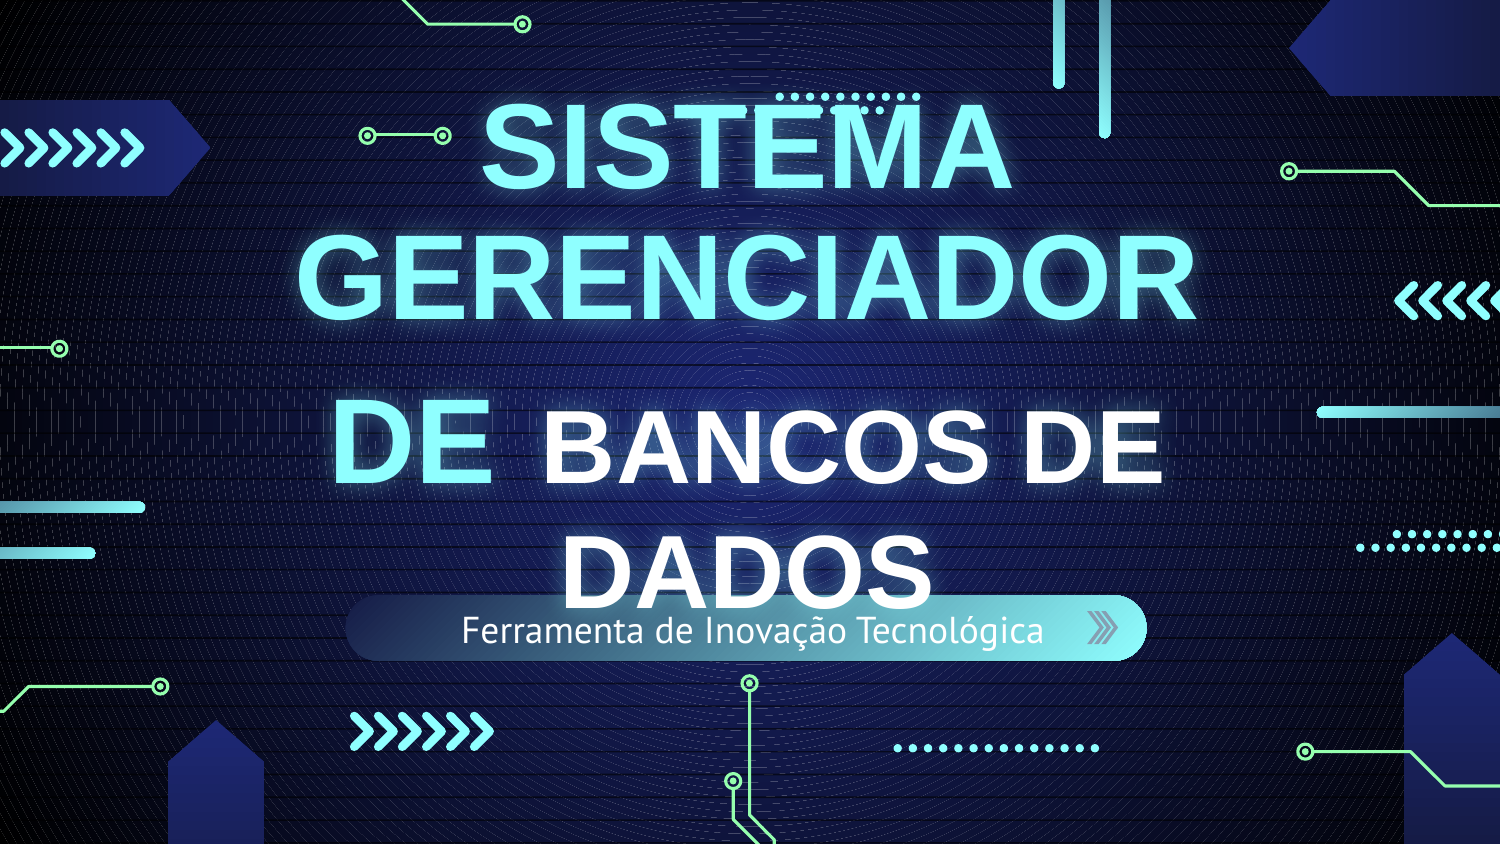

# SISTEMA GERENCIADOR DE BANCOS DE DADOS

Ferramenta de Inovação Tecnológica